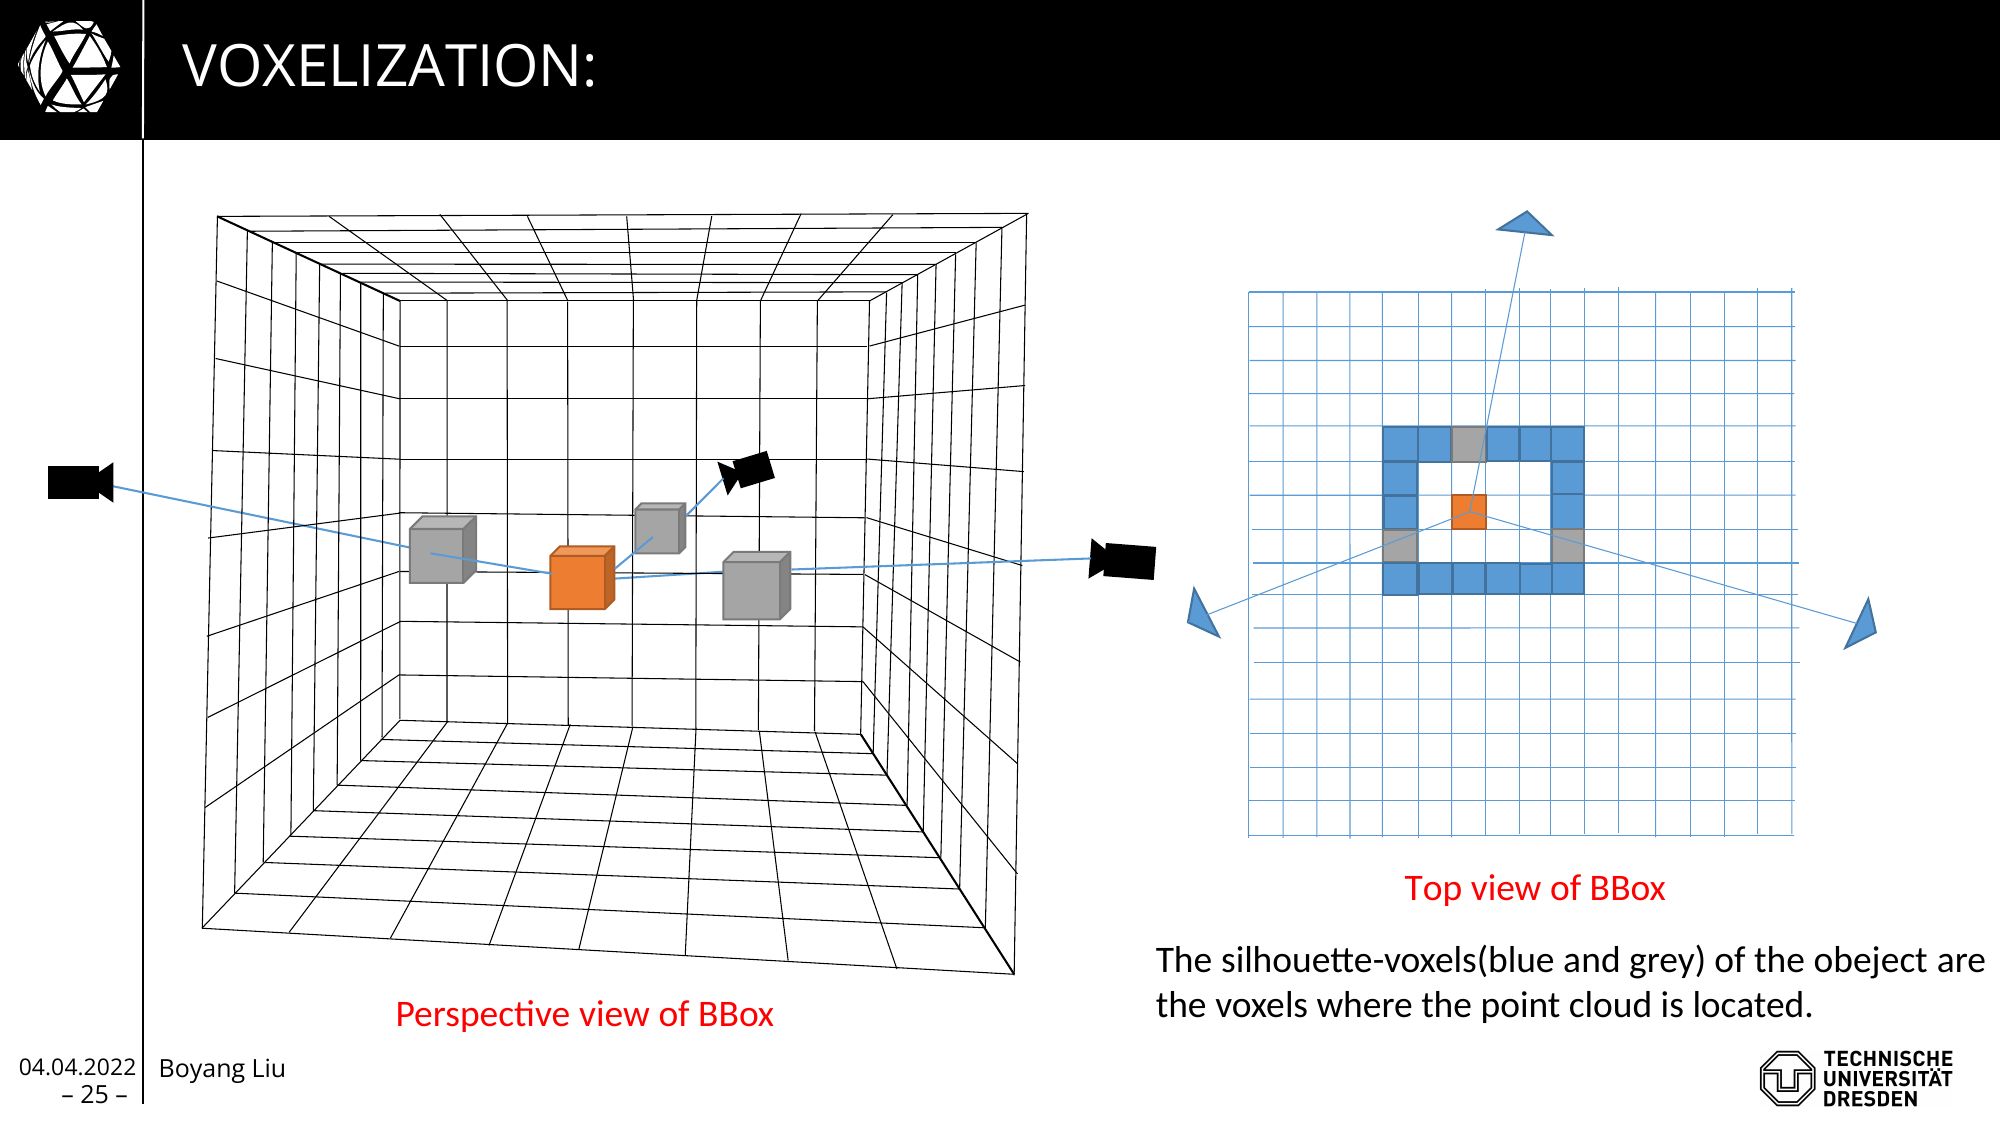

# Voxelization:

Top view of BBox
The silhouette-voxels(blue and grey) of the obeject are the voxels where the point cloud is located.

Perspective view of BBox
04.04.2022
– 25 –